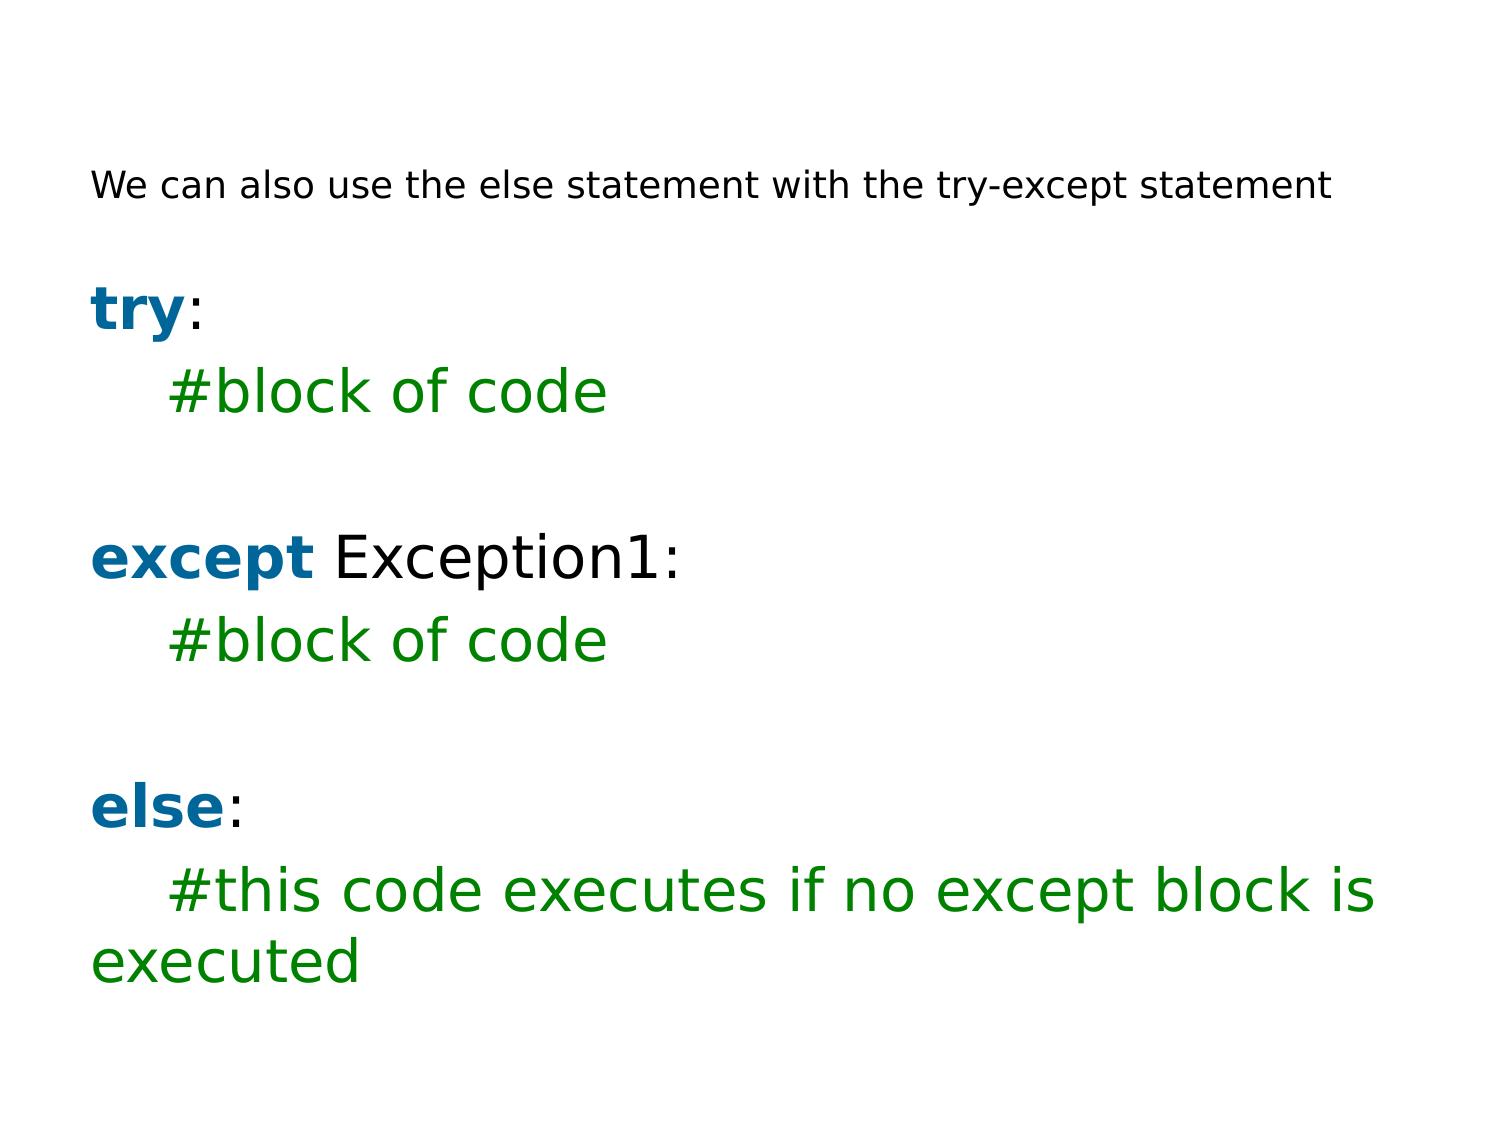

# We can also use the else statement with the try-except statement
try:
    #block of code

except Exception1:
    #block of code

else:
    #this code executes if no except block is executed